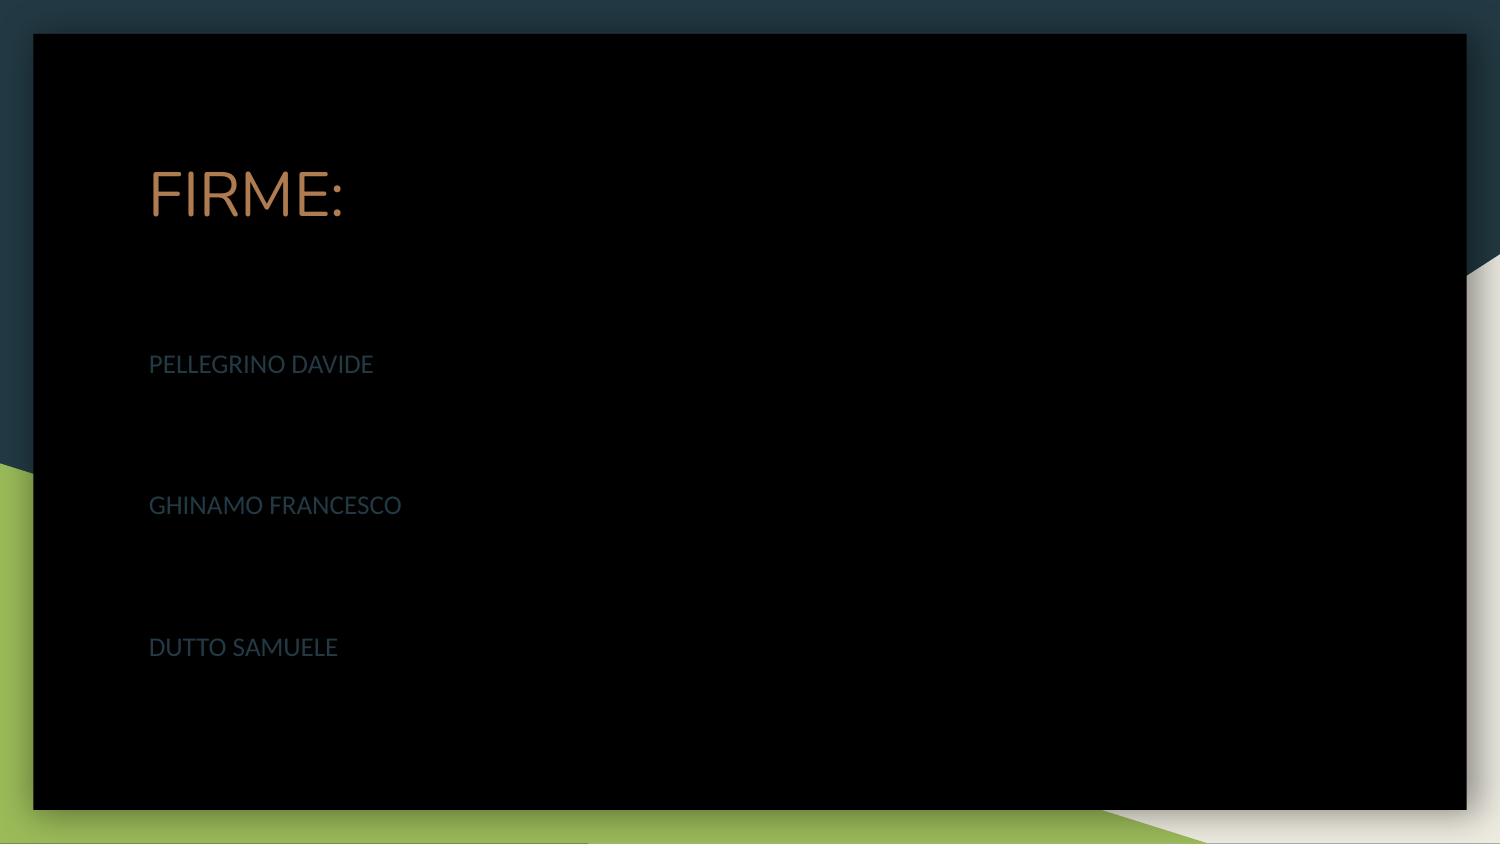

FIRME:
PELLEGRINO DAVIDE

GHINAMO FRANCESCO

DUTTO SAMUELE